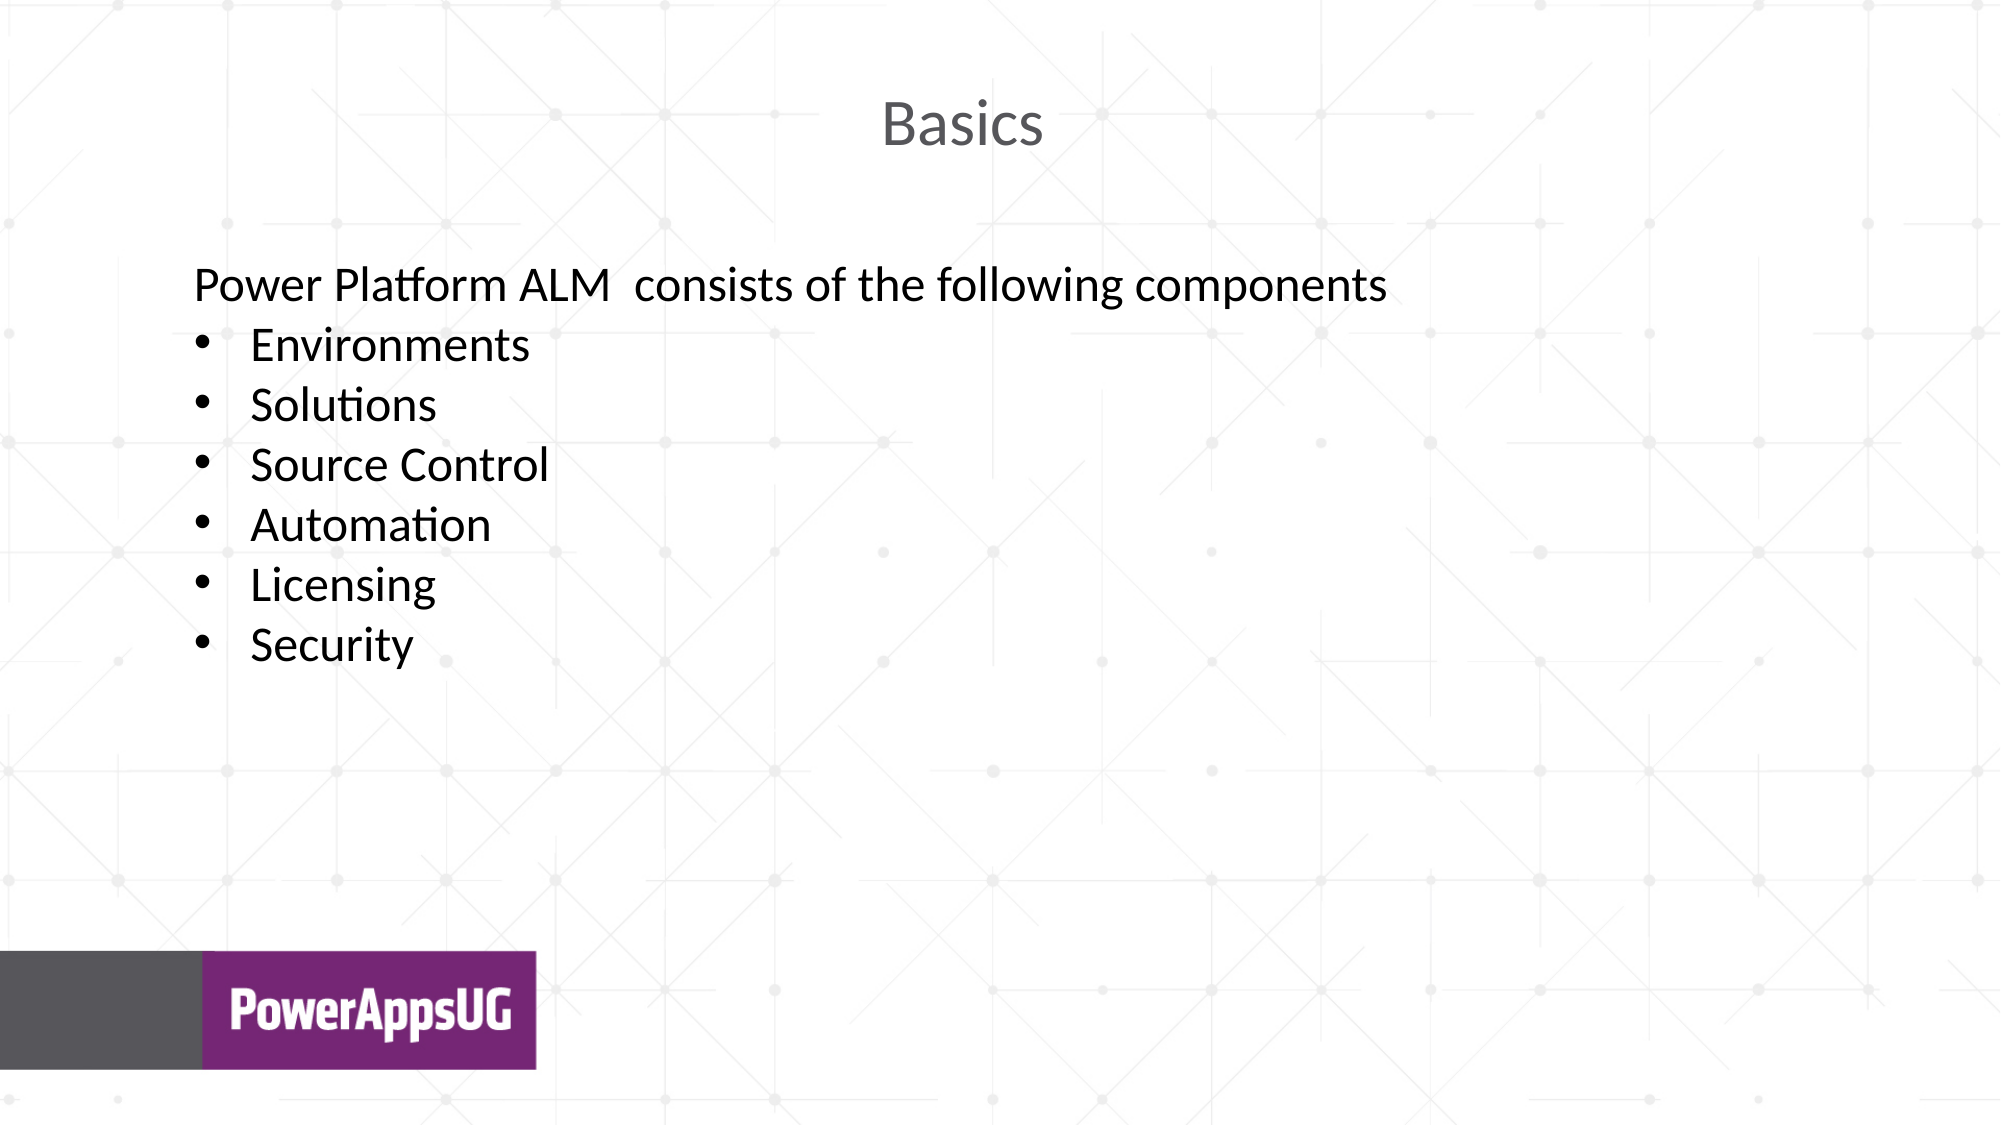

Basics
Power Platform ALM  consists of the following components
Environments
Solutions
Source Control
Automation
Licensing
Security